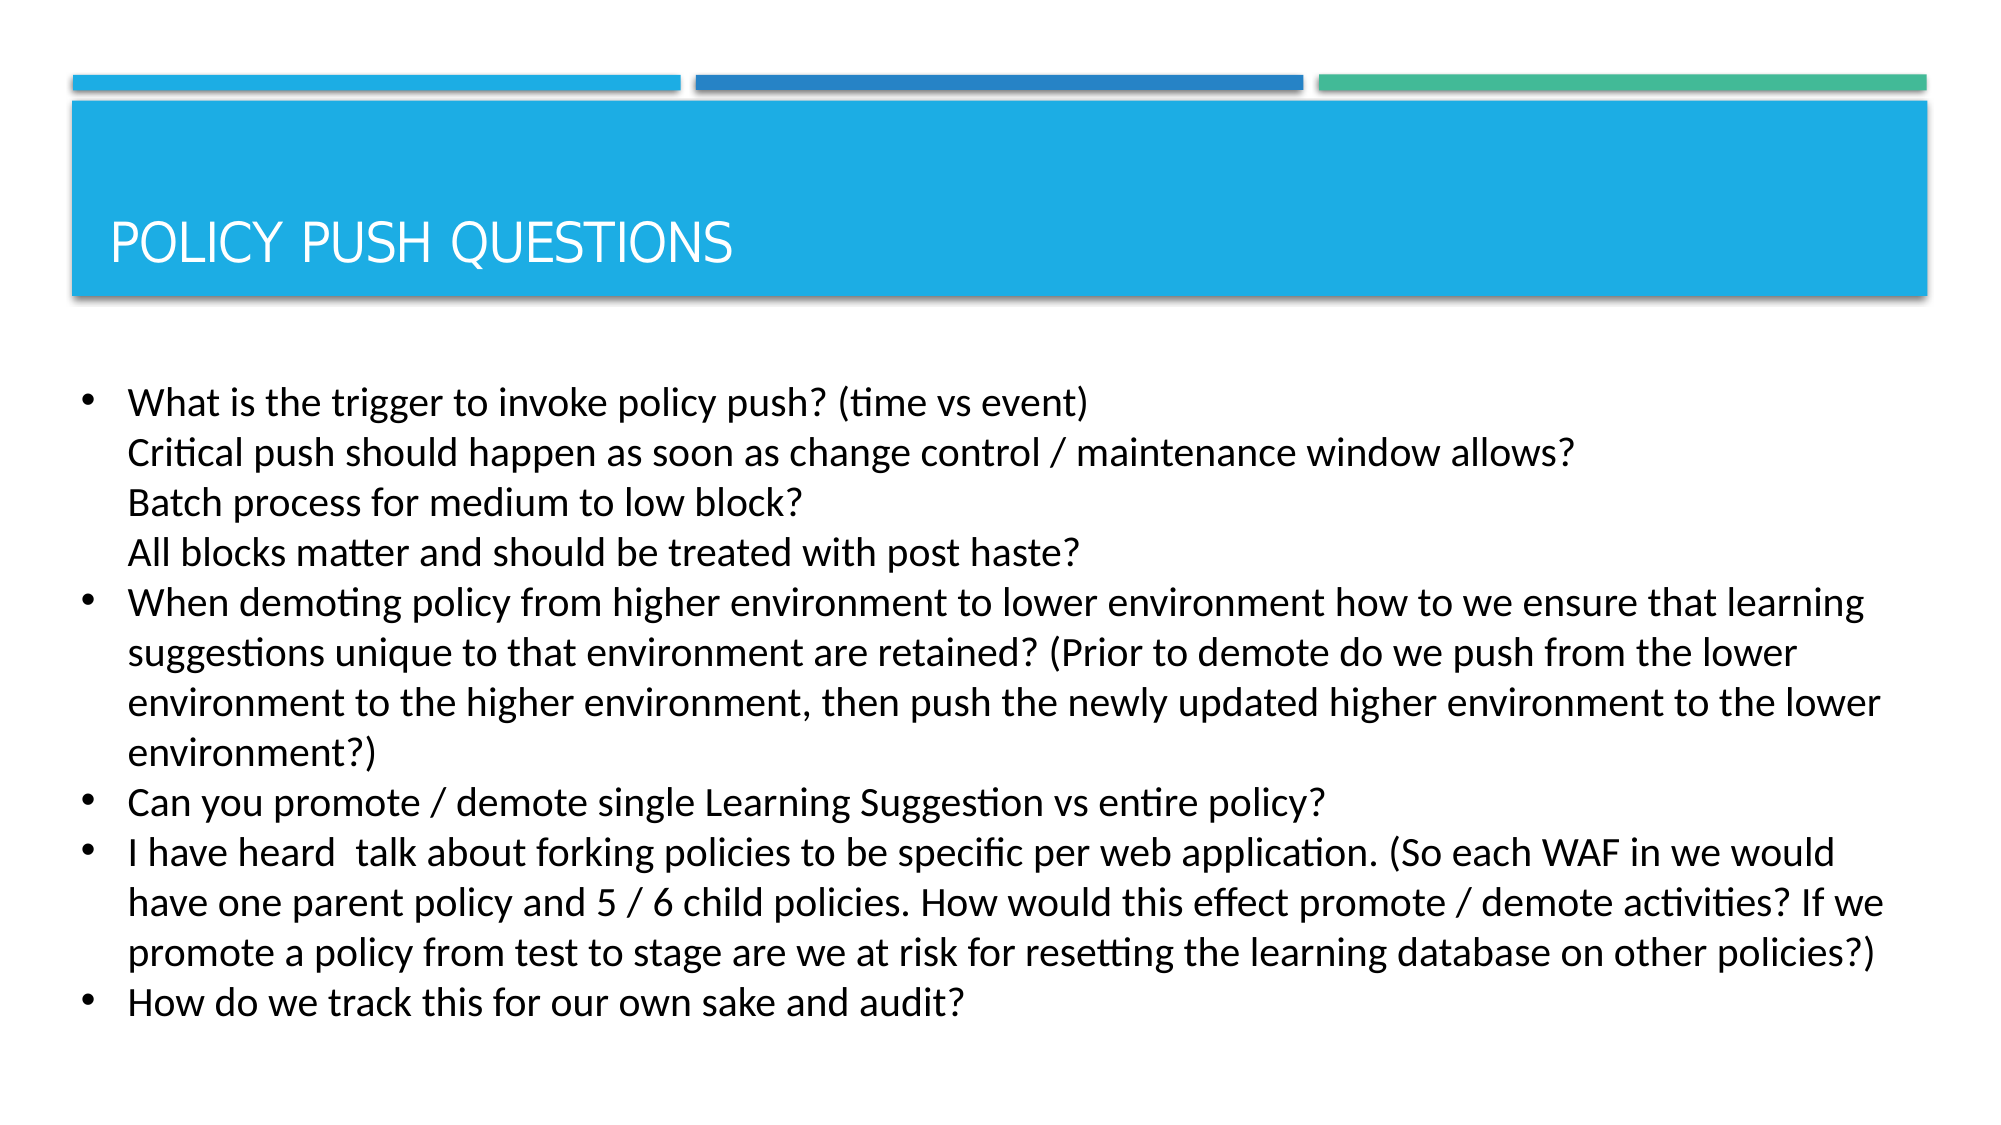

# Policy Push Questions

What is the trigger to invoke policy push? (time vs event)
Critical push should happen as soon as change control / maintenance window allows?
Batch process for medium to low block?
All blocks matter and should be treated with post haste?
When demoting policy from higher environment to lower environment how to we ensure that learning suggestions unique to that environment are retained? (Prior to demote do we push from the lower environment to the higher environment, then push the newly updated higher environment to the lower environment?)
Can you promote / demote single Learning Suggestion vs entire policy?
I have heard  talk about forking policies to be specific per web application. (So each WAF in we would have one parent policy and 5 / 6 child policies. How would this effect promote / demote activities? If we promote a policy from test to stage are we at risk for resetting the learning database on other policies?)
How do we track this for our own sake and audit?